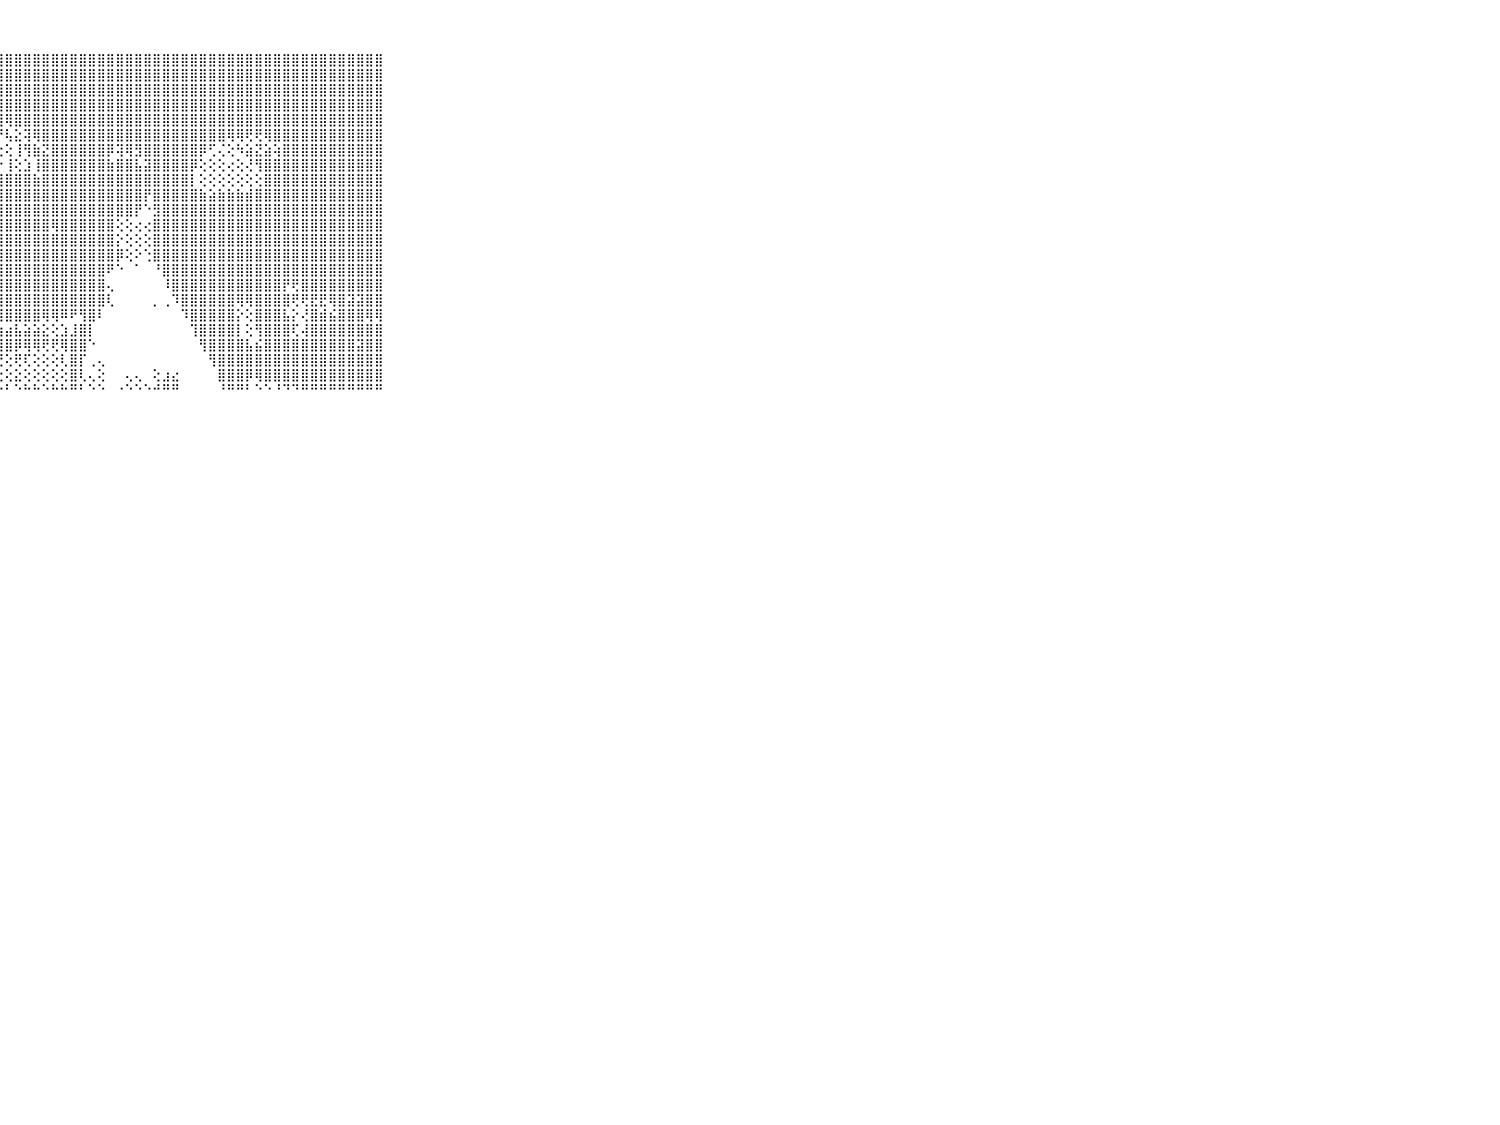

⠀⠀⠀⠀⠀⠀⠀⠀⠀⠀⠀⣿⣿⣿⣿⣿⣿⣿⣿⣿⣿⣿⣿⣿⣿⣿⣿⣿⣿⣿⣿⣿⣿⣿⣿⣿⣿⣿⣿⣿⣿⣿⣿⣿⣿⣿⣿⣿⣿⣿⣿⣿⣿⣿⣿⣿⣿⣿⣿⣿⣿⣿⣿⣿⣿⣿⣿⣿⣿⠀⠀⠀⠀⠀⠀⠀⠀⠀⠀⠀⠀
⠀⠀⠀⠀⠀⠀⠀⠀⠀⠀⠀⣿⣿⣿⣿⣿⣿⣿⣿⣿⣿⣿⣿⣿⣿⣿⣿⣿⣿⣿⣿⣿⣿⣿⣿⣿⣿⣿⣿⣿⣿⣿⣿⣿⣿⣿⣿⣿⣿⣿⣿⣿⣿⣿⣿⣿⣿⣿⣿⣿⣿⣿⣿⣿⣿⣿⣿⣿⣿⠀⠀⠀⠀⠀⠀⠀⠀⠀⠀⠀⠀
⠀⠀⠀⠀⠀⠀⠀⠀⠀⠀⠀⣿⣿⣿⣿⣿⣿⣿⣿⣿⣿⣿⣿⣿⣿⣿⣿⣿⣿⣿⣿⣿⣿⣿⣿⣿⣿⣿⣿⣿⣿⣿⣿⣿⣿⣿⣿⣿⣿⣿⣿⣿⣿⣿⣿⣿⣿⣿⣿⣿⣿⣿⣿⣿⣿⣿⣿⣿⣿⠀⠀⠀⠀⠀⠀⠀⠀⠀⠀⠀⠀
⠀⠀⠀⠀⠀⠀⠀⠀⠀⠀⠀⣿⣿⣿⣿⣿⣿⣿⣿⣿⣿⣿⣿⣿⣿⣿⣿⣿⣿⣿⣿⣿⣿⣿⣿⣿⣿⣿⣿⣿⣿⣿⣿⣿⣿⣿⣿⣿⣿⣿⣿⣿⣿⣿⣿⣿⣿⣿⣿⣿⣿⣿⣿⣿⣿⣿⣿⣿⣿⠀⠀⠀⠀⠀⠀⠀⠀⠀⠀⠀⠀
⠀⠀⠀⠀⠀⠀⠀⠀⠀⠀⠀⣿⣿⣿⣿⣿⣿⣿⣿⣿⣿⣿⣿⣿⣿⣿⢯⣿⢿⣿⣿⣿⣿⣿⣿⣿⣿⣿⣿⣿⣿⣿⣿⣿⣿⣿⣿⣿⣿⣿⣿⣿⣿⣿⣿⣿⣿⣿⣿⣿⣿⣿⣿⣿⣿⣿⣿⣿⣿⠀⠀⠀⠀⠀⠀⠀⠀⠀⠀⠀⠀
⠀⠀⠀⠀⠀⠀⠀⠀⠀⠀⠀⣿⣿⣿⣿⣿⣿⣿⣿⣿⢟⣋⣙⣙⣝⣙⣙⡟⢧⣕⢽⢿⣿⣿⣿⣿⣿⣿⣿⣿⣿⣿⣿⣿⣿⣿⣿⣿⣿⣿⣿⣿⢿⢿⢟⢟⢿⣿⣿⣿⣿⣿⣿⣿⣿⣿⣿⣿⣿⠀⠀⠀⠀⠀⠀⠀⠀⠀⠀⠀⠀
⠀⠀⠀⠀⠀⠀⠀⠀⠀⠀⠀⣿⣿⣿⣿⣿⣿⣿⣟⡇⢕⢕⢕⢕⢜⢝⢝⢕⢕⢸⢻⣷⣝⣿⣿⣿⣿⣿⣿⡿⢽⢿⣻⣿⣿⣿⣿⣿⣿⡿⢋⢌⢕⠳⣵⣝⣵⢵⣿⣿⣿⣿⣿⣿⣿⣿⣿⣿⣿⠀⠀⠀⠀⠀⠀⠀⠀⠀⠀⠀⠀
⠀⠀⠀⠀⠀⠀⠀⠀⠀⠀⠀⣿⣿⣿⣿⣿⣿⣿⣿⣿⣿⣵⣵⣧⣕⣵⣕⡕⢸⢕⣱⢸⣿⣿⣿⣿⣿⣿⣿⣷⣿⣿⣧⣽⣿⣿⣿⣿⡿⢕⢕⢕⢔⢕⢜⢻⣿⣿⣿⣿⣿⣿⣿⣿⣿⣿⣿⣿⣿⠀⠀⠀⠀⠀⠀⠀⠀⠀⠀⠀⠀
⠀⠀⠀⠀⠀⠀⠀⠀⠀⠀⠀⣿⣿⣿⣿⣿⣿⣿⣿⣿⣿⣿⣿⣿⣿⣿⣿⣿⣿⣿⣿⣷⣿⣿⣿⣿⣿⣿⣿⣿⣿⣿⣿⣿⣿⣿⣿⣿⡇⢕⢕⢕⢕⢕⢕⢕⣿⣿⣿⣿⣿⣿⣿⣿⣿⣿⣿⣿⣿⠀⠀⠀⠀⠀⠀⠀⠀⠀⠀⠀⠀
⠀⠀⠀⠀⠀⠀⠀⠀⠀⠀⠀⣿⣿⣿⣿⣿⣿⣿⣿⣿⣿⣿⣿⣿⣿⣿⣿⣿⣿⣿⣿⣿⣿⣿⣿⣿⣿⣿⣿⣿⣿⣿⣿⡟⣿⣿⣿⣿⣿⣷⣵⣷⣷⣷⣾⣿⣿⣿⣿⣿⣿⣿⣿⣿⣿⣿⣿⣿⣿⠀⠀⠀⠀⠀⠀⠀⠀⠀⠀⠀⠀
⠀⠀⠀⠀⠀⠀⠀⠀⠀⠀⠀⣿⣿⣿⣿⣿⣿⣿⣿⣿⣿⣿⣿⣿⣿⣿⣿⣿⣿⣿⣿⣿⣿⣿⣿⣿⣿⣿⣿⣿⣿⣿⡟⠑⣻⣿⣿⣿⣿⣿⣿⣿⣿⣿⣿⣿⣿⣿⣿⣿⣿⣿⣿⣿⣿⣿⣿⣿⣿⠀⠀⠀⠀⠀⠀⠀⠀⠀⠀⠀⠀
⠀⠀⠀⠀⠀⠀⠀⠀⠀⠀⠀⣿⣿⣿⣿⣿⣿⣿⣿⣿⣿⣿⣿⣿⣿⣿⣿⣿⣿⣿⣿⣿⣿⢿⣿⣿⣿⣿⣿⣿⢕⢕⢔⢔⣿⣿⣿⣿⣿⣿⣿⣿⣿⣿⣿⣿⣿⣿⣿⣿⣿⣿⣿⣿⣿⣿⣿⣿⣿⠀⠀⠀⠀⠀⠀⠀⠀⠀⠀⠀⠀
⠀⠀⠀⠀⠀⠀⠀⠀⠀⠀⠀⣿⣿⣿⣿⣿⣿⣿⣿⣿⣿⣿⣿⣿⣿⣿⣿⣿⣿⣿⣿⣿⣿⣿⣿⣿⣿⣿⣿⣿⡕⢕⢕⢕⣿⣿⣿⣿⣿⣿⣿⣿⣿⣿⣿⣿⣿⣿⣿⣿⣿⣿⣿⣿⣿⣿⣿⣿⣿⠀⠀⠀⠀⠀⠀⠀⠀⠀⠀⠀⠀
⠀⠀⠀⠀⠀⠀⠀⠀⠀⠀⠀⣿⣿⣿⣿⣿⣿⣿⣿⣿⣿⣿⣿⣿⣿⣿⣿⣿⣿⣿⣿⣿⣿⣿⣿⣿⣿⣿⣿⣿⡿⢕⠕⢑⣿⣿⣿⣿⣿⣿⣿⣿⣿⣿⣿⣿⣿⣿⣿⣿⣿⣿⣿⣿⣿⣿⣿⣿⣿⠀⠀⠀⠀⠀⠀⠀⠀⠀⠀⠀⠀
⠀⠀⠀⠀⠀⠀⠀⠀⠀⠀⠀⣿⣿⣿⣿⣿⣿⣿⣿⣿⣿⣿⣿⣿⣿⣿⣿⣿⣿⣿⣿⣿⣿⣿⣿⣿⣿⣿⣿⠟⠑⠀⠁⠀⠘⣿⣿⣿⣿⣿⣿⣿⣿⣿⣿⣿⣿⣿⣿⣿⣿⣿⣿⣿⣿⣿⣿⣿⣿⠀⠀⠀⠀⠀⠀⠀⠀⠀⠀⠀⠀
⠀⠀⠀⠀⠀⠀⠀⠀⠀⠀⠀⣿⣿⣿⣿⣿⣿⣿⣿⣿⣿⣿⣿⣿⣿⣿⣿⣿⣿⣿⣿⣿⣿⣿⣿⣿⣿⣿⣿⢄⠀⠀⠀⠀⠀⠸⣿⣿⣿⣿⣿⣿⣿⣿⣿⣿⣿⣿⡟⢟⣿⣿⣿⣿⣿⣿⣿⣿⣿⠀⠀⠀⠀⠀⠀⠀⠀⠀⠀⠀⠀
⠀⠀⠀⠀⠀⠀⠀⠀⠀⠀⠀⣿⣿⣿⣿⣿⣿⣿⣿⣿⣿⣿⣿⣿⣿⣿⣿⣿⣿⣿⣿⣿⣿⣿⣿⣿⣿⣿⣿⢇⠀⠀⠀⠀⡀⢀⠹⣿⣿⣿⣿⣿⣿⢿⢿⣿⣿⣿⣿⢟⢟⣟⣟⢿⣿⣽⣽⣿⣿⠀⠀⠀⠀⠀⠀⠀⠀⠀⠀⠀⠀
⠀⠀⠀⠀⠀⠀⠀⠀⠀⠀⠀⣿⣿⣿⣿⣿⣿⣿⣿⣿⣿⣿⣿⣿⣿⣿⣿⣿⣿⣿⣿⣿⢿⢿⠿⠟⢻⣿⠇⠀⠀⠀⠀⠀⠀⠀⠀⠹⣿⣿⣿⣿⣿⡕⢕⣿⣿⣿⣧⡕⢜⣿⣾⣮⣿⣿⣿⢿⢿⠀⠀⠀⠀⠀⠀⠀⠀⠀⠀⠀⠀
⠀⠀⠀⠀⠀⠀⠀⠀⠀⠀⠀⢿⢟⢟⢟⢟⢟⢟⢏⡝⣝⣝⣽⣽⣽⣷⣷⣷⣴⣧⣵⣵⣕⢕⣱⣸⣿⡇⠀⠀⠀⠀⠀⠀⠀⠀⠀⠀⢹⣿⣿⣿⣿⡇⢕⢻⣿⣿⣿⢏⢼⣿⣿⣿⣿⣿⣿⣿⣿⠀⠀⠀⠀⠀⠀⠀⠀⠀⠀⠀⠀
⠀⠀⠀⠀⠀⠀⠀⠀⠀⠀⠀⢕⢕⢕⢕⢕⡕⣕⣼⣼⣿⣿⣿⣿⣿⣿⣿⣿⣿⡿⢿⢿⢟⢟⢿⣿⣿⠑⠀⠀⠀⠀⠀⠀⠀⠀⠀⠀⠀⢻⣿⣿⣿⣿⣧⣮⣿⣿⣿⣿⣿⣿⣿⣿⣿⣿⣽⣿⣿⠀⠀⠀⠀⠀⠀⠀⠀⠀⠀⠀⠀
⠀⠀⠀⠀⠀⠀⠀⠀⠀⠀⠀⢕⢕⢕⢕⢹⣿⣿⣿⣿⣿⣿⣿⣹⣽⢿⢯⢝⢕⢟⢏⢕⢕⢕⢇⣿⡏⢀⢄⠀⠀⠀⠀⠀⠀⠀⠀⠀⠀⠀⢻⣿⣿⣿⣿⣿⣿⣿⣿⣿⣿⣿⣿⣿⣿⣿⣿⣿⣿⠀⠀⠀⠀⠀⠀⠀⠀⠀⠀⠀⠀
⠀⠀⠀⠀⠀⠀⠀⠀⠀⠀⠀⢕⢕⢕⢕⢷⣿⣿⣿⣿⣿⣿⣝⣕⢕⣕⢕⢕⢕⣕⢕⢕⢕⢕⢕⣿⢇⢄⢕⠀⠀⢄⢄⠀⢕⣰⣔⠀⠀⠀⠀⣿⣿⣿⡿⢿⣿⣿⣿⣿⣿⣿⣿⣿⣿⣿⣿⣿⣿⠀⠀⠀⠀⠀⠀⠀⠀⠀⠀⠀⠀
⠀⠀⠀⠀⠀⠀⠀⠀⠀⠀⠀⠑⠑⠑⠑⠑⠘⠋⠛⠋⠃⠑⠘⠑⠘⠛⠋⠑⠃⠑⠓⠓⠑⠓⠓⠛⠃⠑⠑⠀⠐⠑⠑⠑⠚⠛⠛⠀⠀⠀⠀⠘⠛⠛⠃⠑⠑⠘⠙⠙⠛⠛⠛⠛⠛⠛⠛⠛⠛⠀⠀⠀⠀⠀⠀⠀⠀⠀⠀⠀⠀